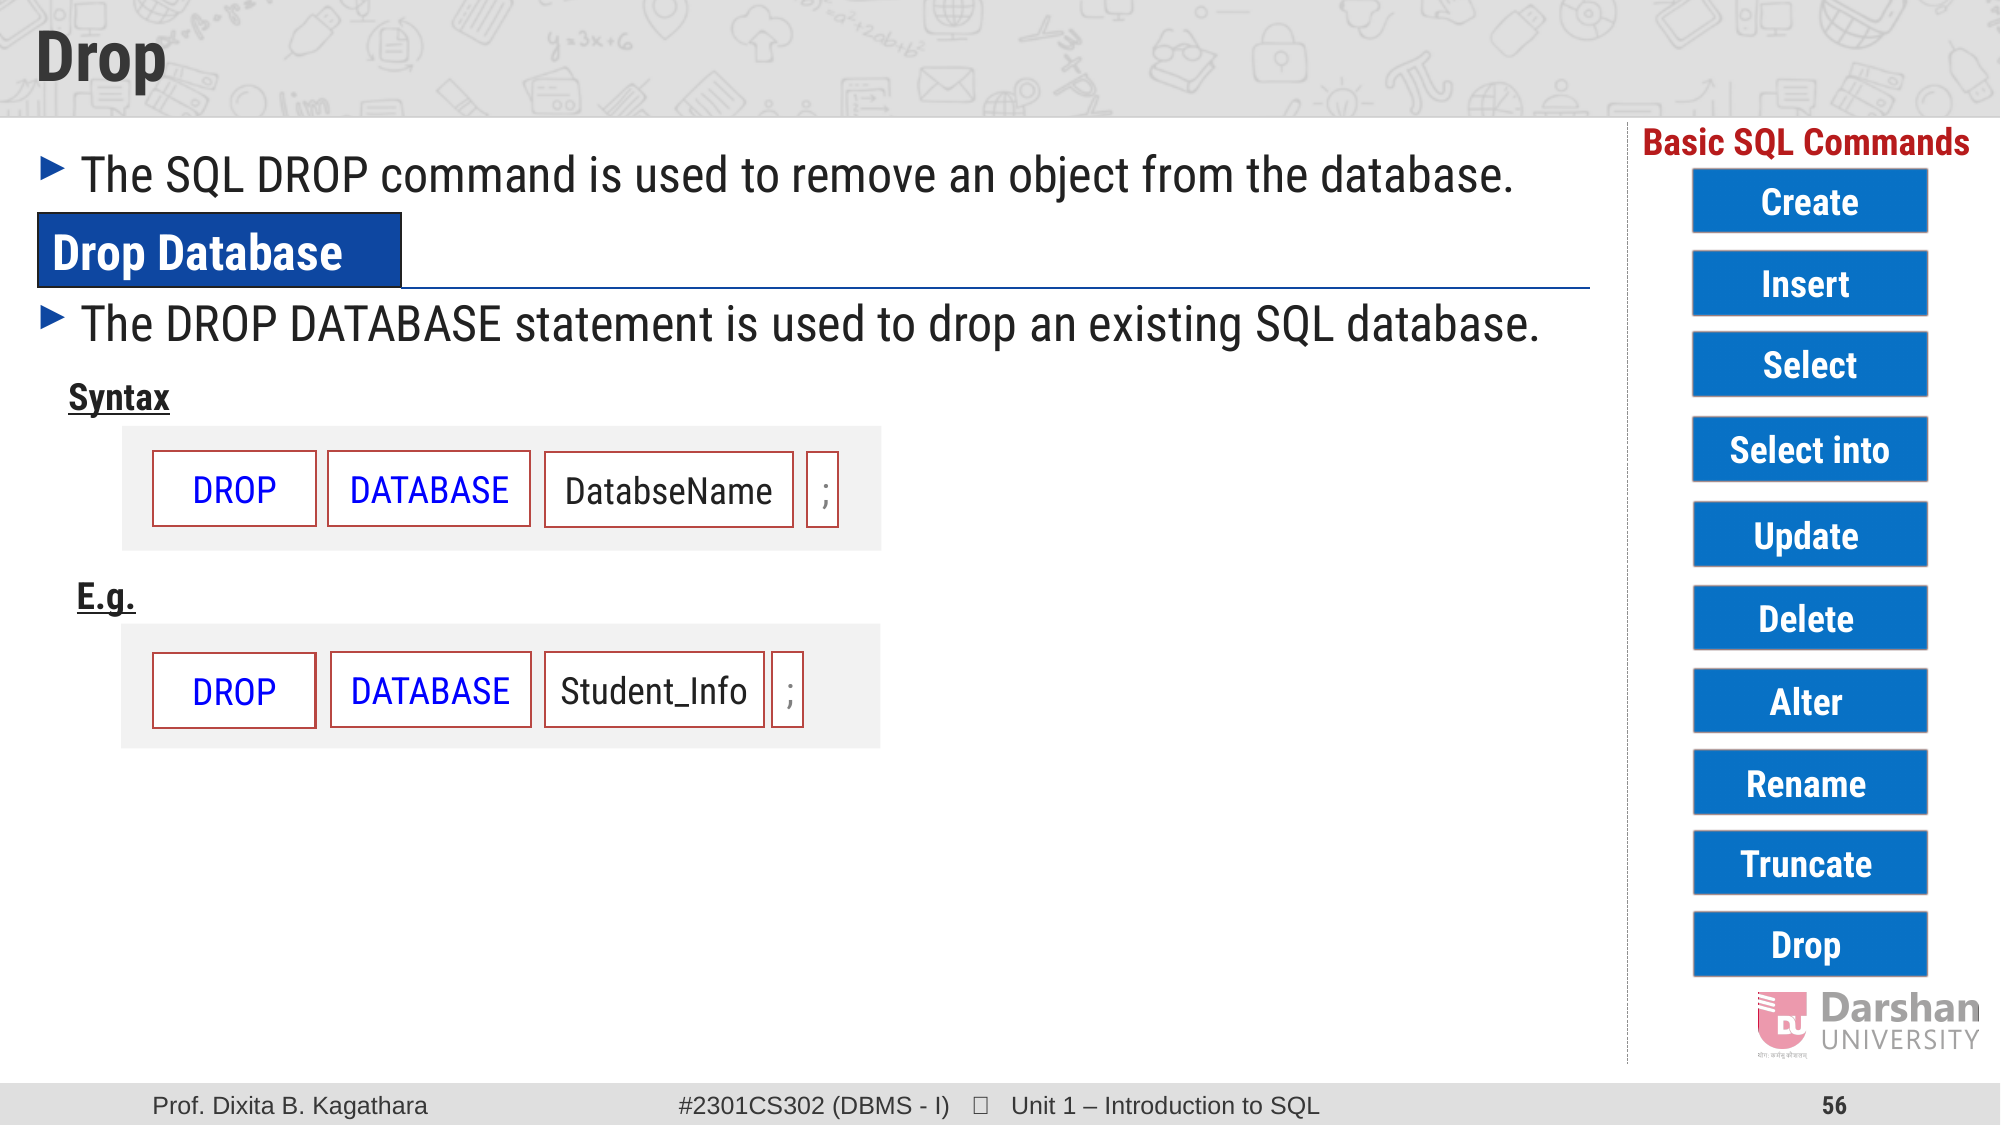

# Drop
Basic SQL Commands
The SQL DROP command is used to remove an object from the database.

The DROP DATABASE statement is used to drop an existing SQL database.

Create
Drop Database
Insert
Select
Syntax
Select into

DROP
DATABASE
DatabseName
;
Update
E.g.
Delete

DATABASE
Student_Info
;
DROP
Alter
Rename
Truncate
Drop